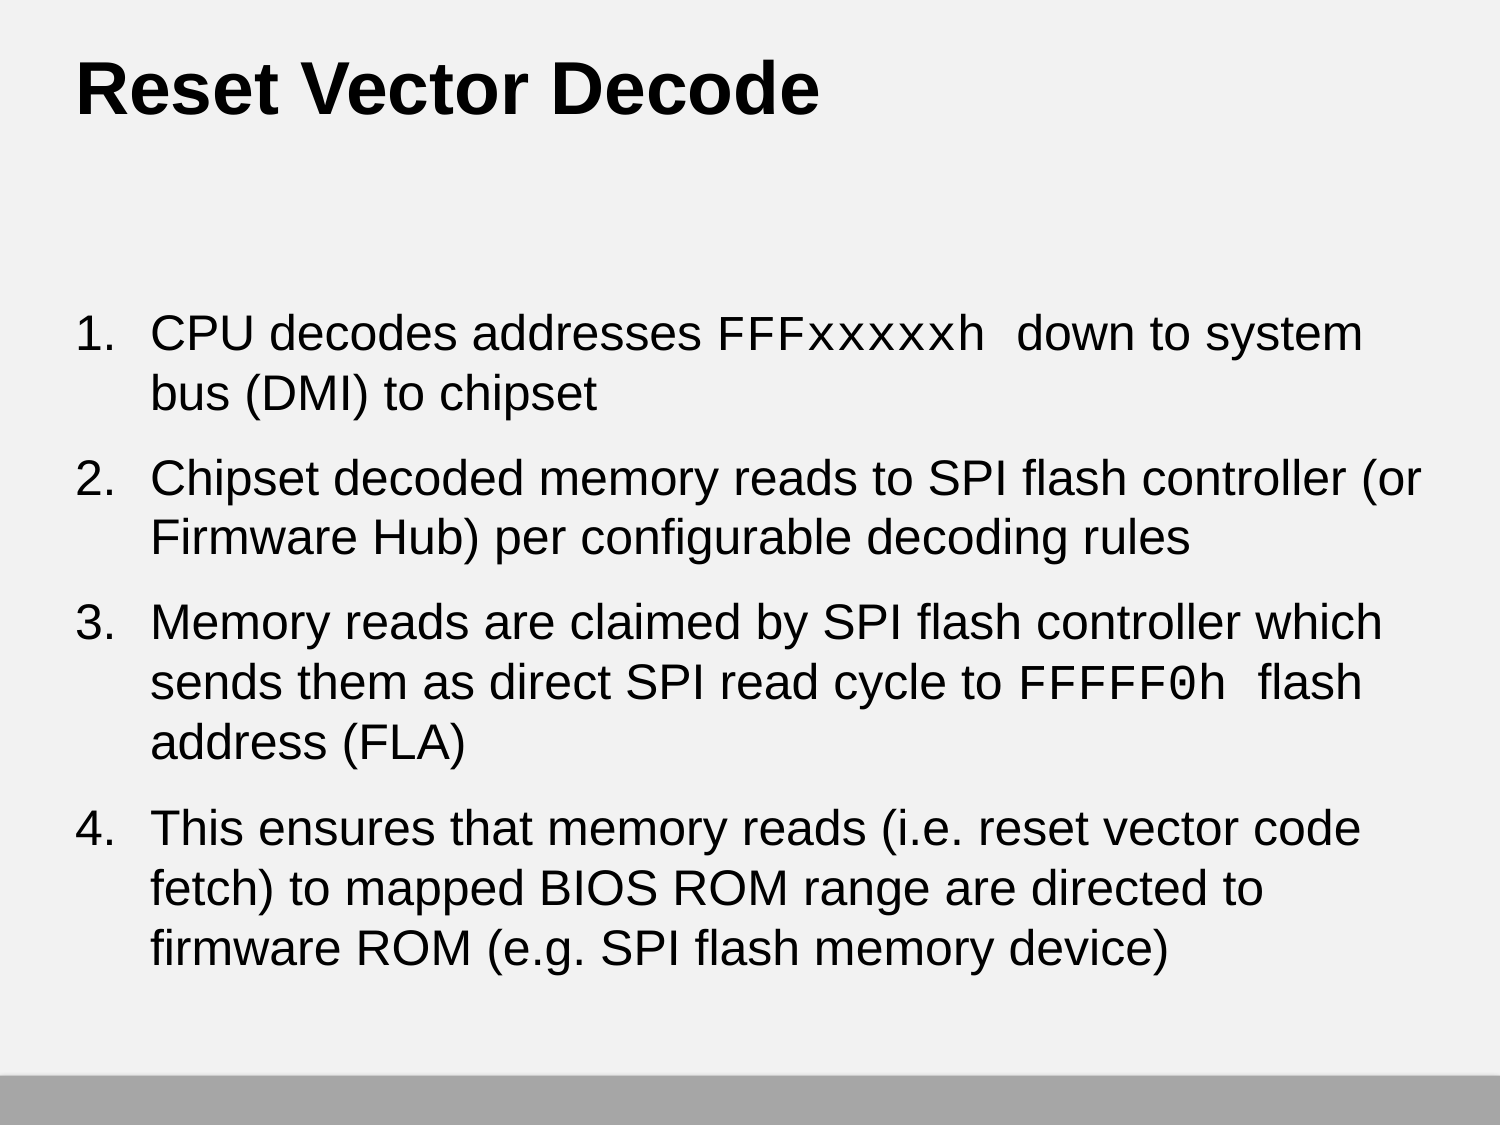

# Reset Vector Decode
CPU decodes addresses FFFxxxxxh down to system bus (DMI) to chipset
Chipset decoded memory reads to SPI flash controller (or Firmware Hub) per configurable decoding rules
Memory reads are claimed by SPI flash controller which sends them as direct SPI read cycle to FFFFF0h flash address (FLA)
This ensures that memory reads (i.e. reset vector code fetch) to mapped BIOS ROM range are directed to firmware ROM (e.g. SPI flash memory device)